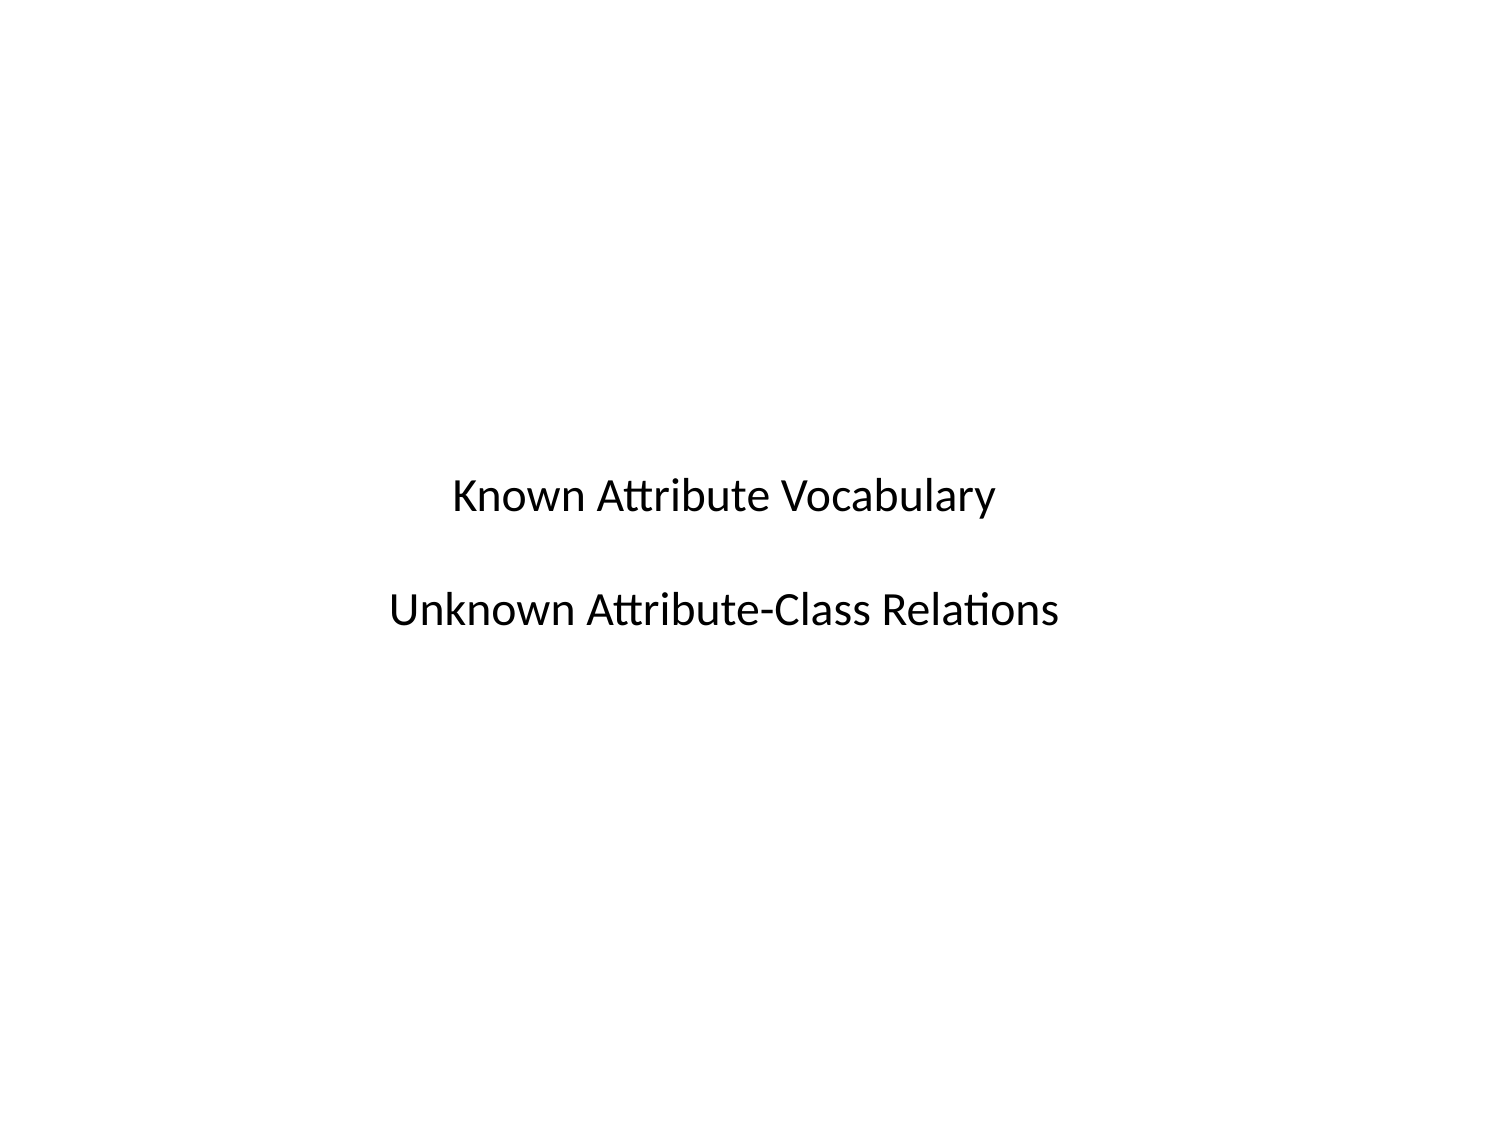

# Known Attribute Vocabulary Unknown Attribute-Class Relations